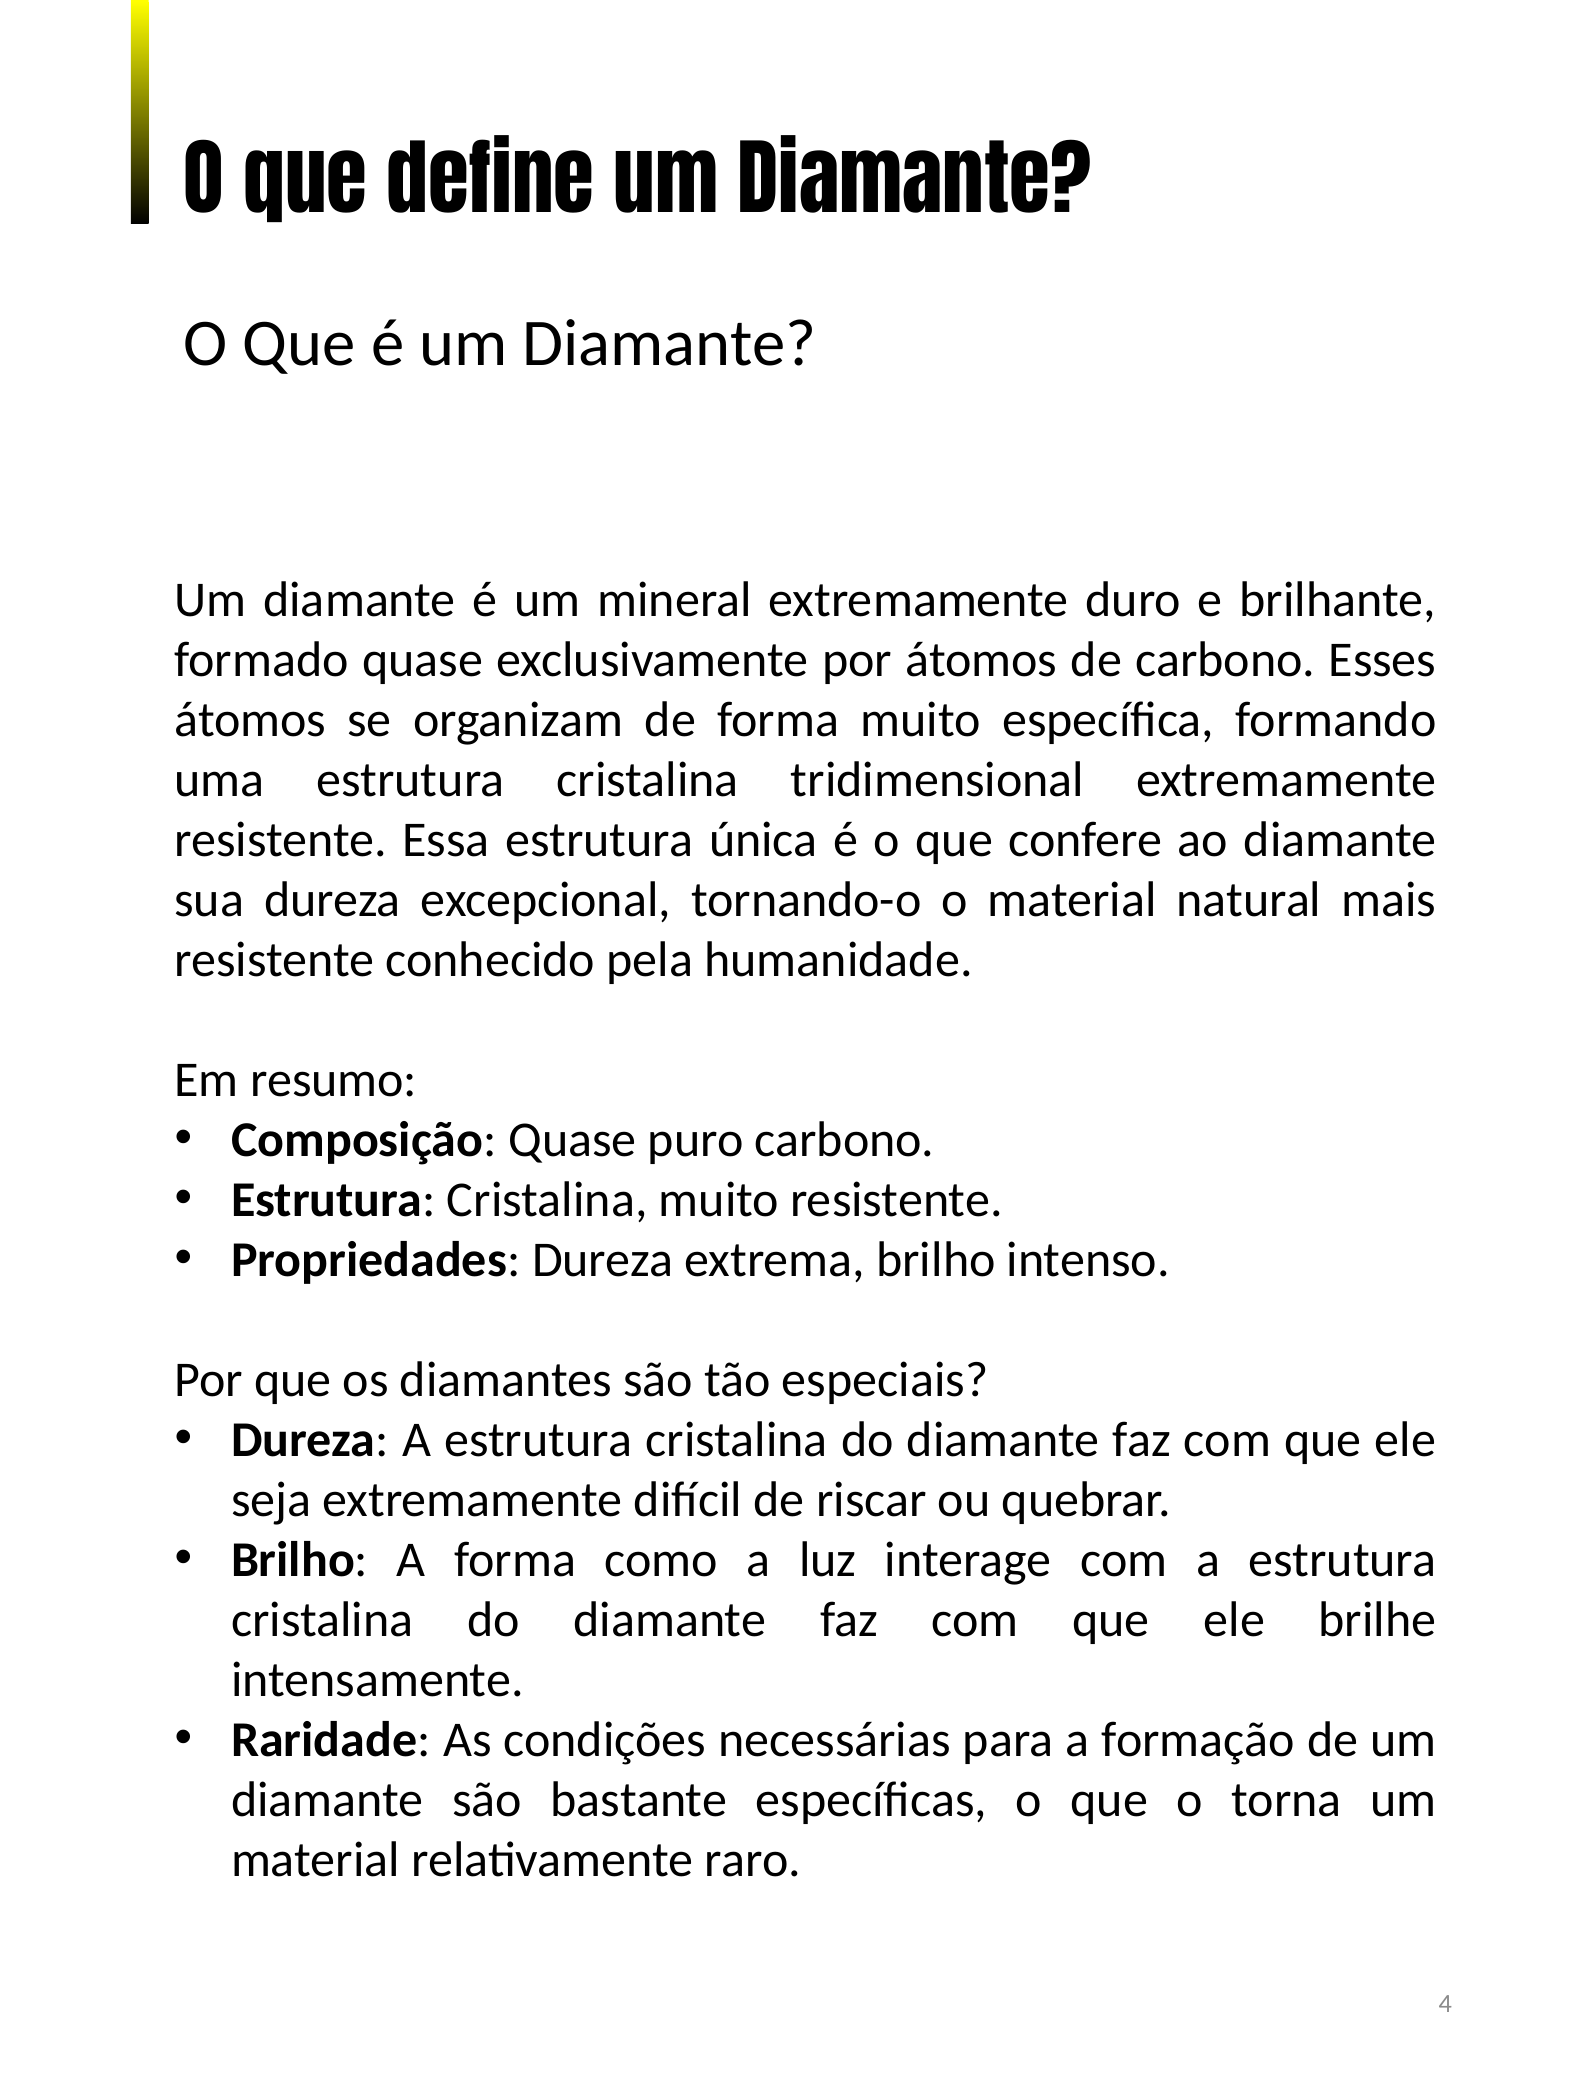

O que define um Diamante?
O Que é um Diamante?
Um diamante é um mineral extremamente duro e brilhante, formado quase exclusivamente por átomos de carbono. Esses átomos se organizam de forma muito específica, formando uma estrutura cristalina tridimensional extremamente resistente. Essa estrutura única é o que confere ao diamante sua dureza excepcional, tornando-o o material natural mais resistente conhecido pela humanidade.

Em resumo:
Composição: Quase puro carbono.
Estrutura: Cristalina, muito resistente.
Propriedades: Dureza extrema, brilho intenso.

Por que os diamantes são tão especiais?
Dureza: A estrutura cristalina do diamante faz com que ele seja extremamente difícil de riscar ou quebrar.
Brilho: A forma como a luz interage com a estrutura cristalina do diamante faz com que ele brilhe intensamente.
Raridade: As condições necessárias para a formação de um diamante são bastante específicas, o que o torna um material relativamente raro.
4